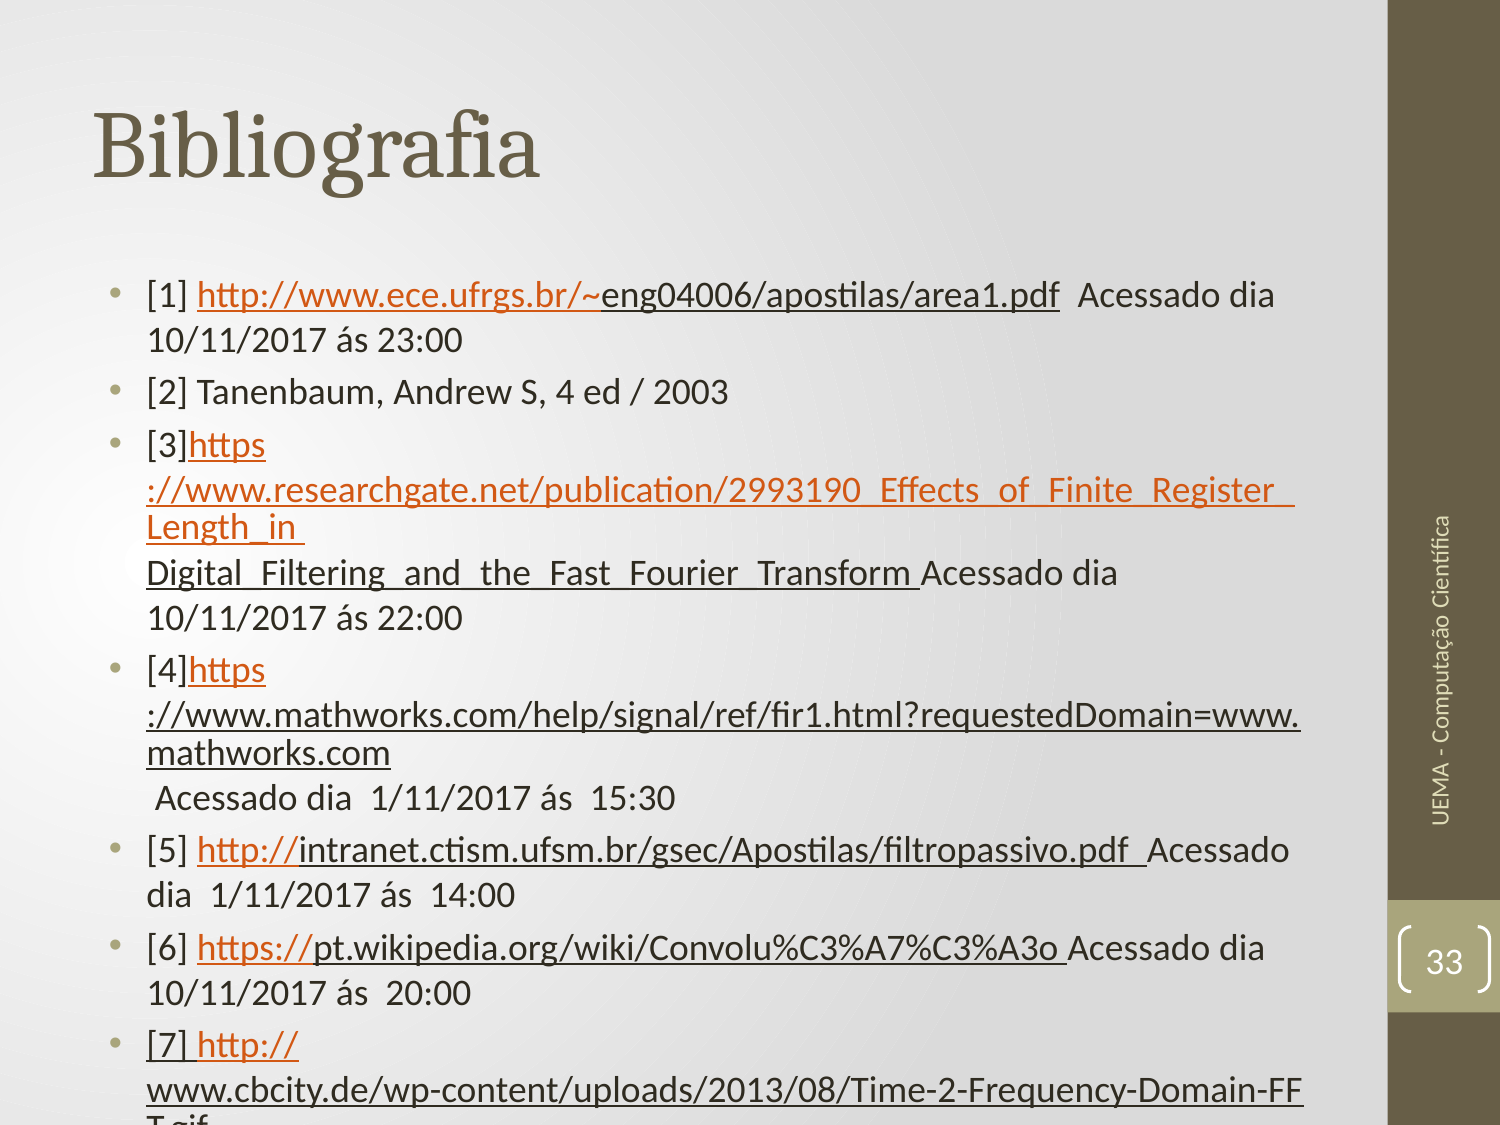

# Bibliografia
[1] http://www.ece.ufrgs.br/~eng04006/apostilas/area1.pdf  Acessado dia 10/11/2017 ás 23:00
[2] Tanenbaum, Andrew S, 4 ed / 2003
[3]https://www.researchgate.net/publication/2993190_Effects_of_Finite_Register_Length_in Digital_Filtering_and_the_Fast_Fourier_Transform Acessado dia  10/11/2017 ás 22:00
[4]https://www.mathworks.com/help/signal/ref/fir1.html?requestedDomain=www.mathworks.com Acessado dia  1/11/2017 ás  15:30
[5] http://intranet.ctism.ufsm.br/gsec/Apostilas/filtropassivo.pdf  Acessado dia  1/11/2017 ás  14:00
[6] https://pt.wikipedia.org/wiki/Convolu%C3%A7%C3%A3o Acessado dia  10/11/2017 ás  20:00
[7] http://www.cbcity.de/wp-content/uploads/2013/08/Time-2-Frequency-Domain-FFT.gif Acessado dia  10/11/2017 ás  21:00

UEMA - Computação Científica
33